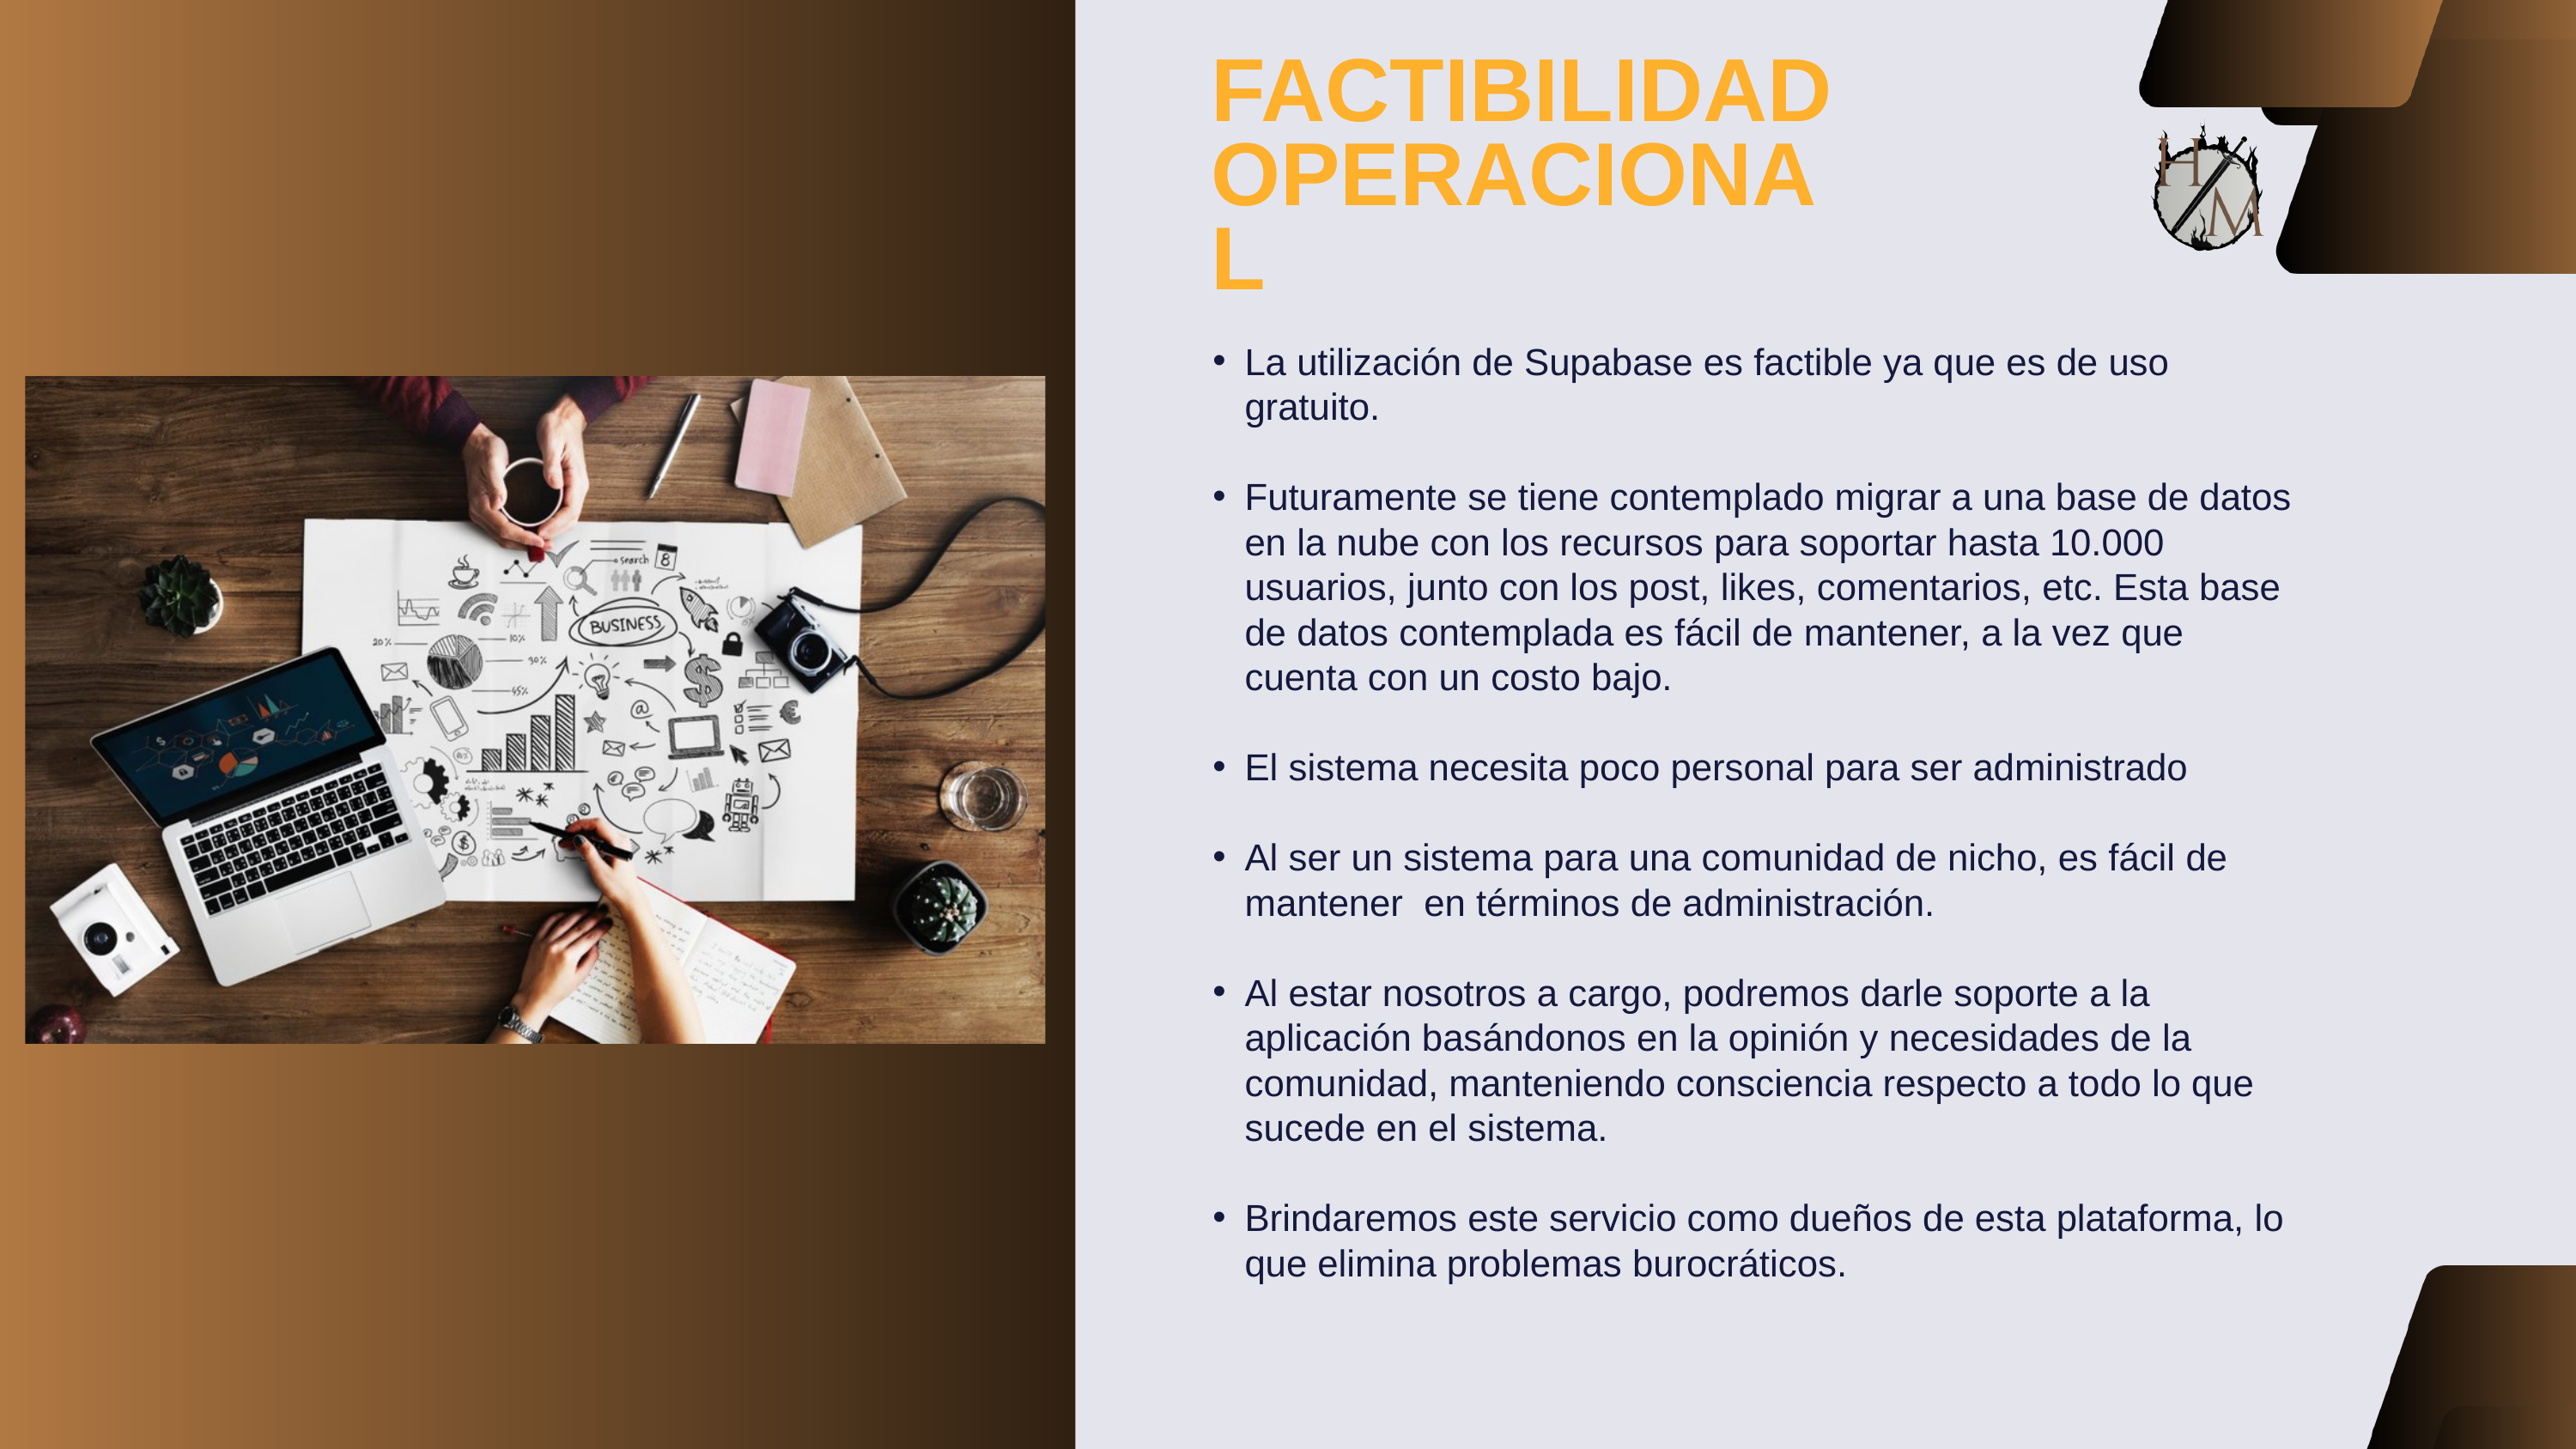

FACTIBILIDAD OPERACIONAL

La utilización de Supabase es factible ya que es de uso gratuito.

Futuramente se tiene contemplado migrar a una base de datos en la nube con los recursos para soportar hasta 10.000 usuarios, junto con los post, likes, comentarios, etc. Esta base de datos contemplada es fácil de mantener, a la vez que cuenta con un costo bajo.

El sistema necesita poco personal para ser administrado

Al ser un sistema para una comunidad de nicho, es fácil de mantener  en términos de administración.

Al estar nosotros a cargo, podremos darle soporte a la aplicación basándonos en la opinión y necesidades de la comunidad, manteniendo consciencia respecto a todo lo que sucede en el sistema.

Brindaremos este servicio como dueños de esta plataforma, lo que elimina problemas burocráticos.